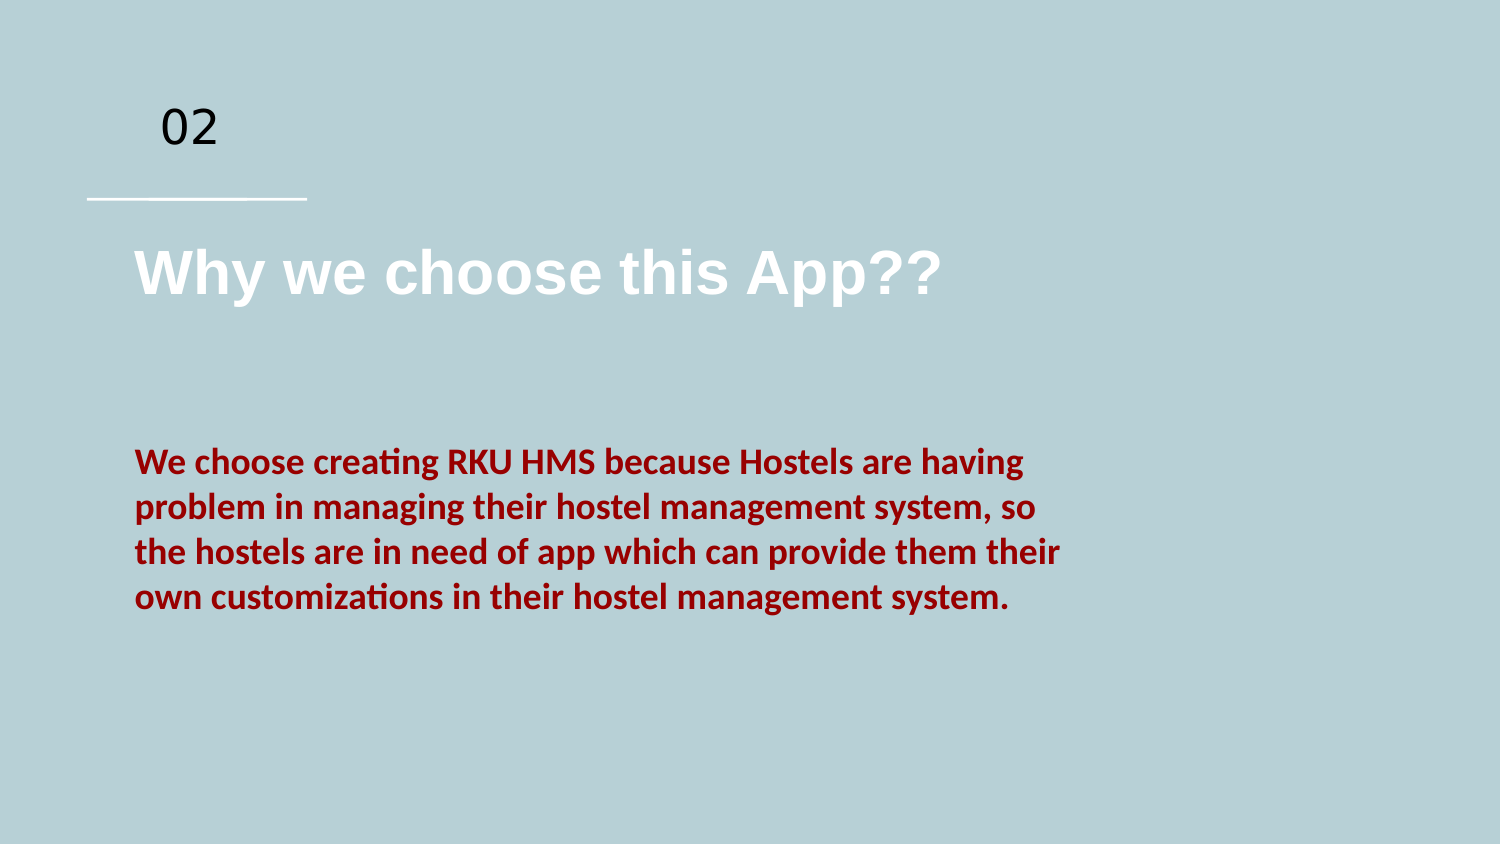

02
# Why we choose this App??
We choose creating RKU HMS because Hostels are having problem in managing their hostel management system, so the hostels are in need of app which can provide them their own customizations in their hostel management system.